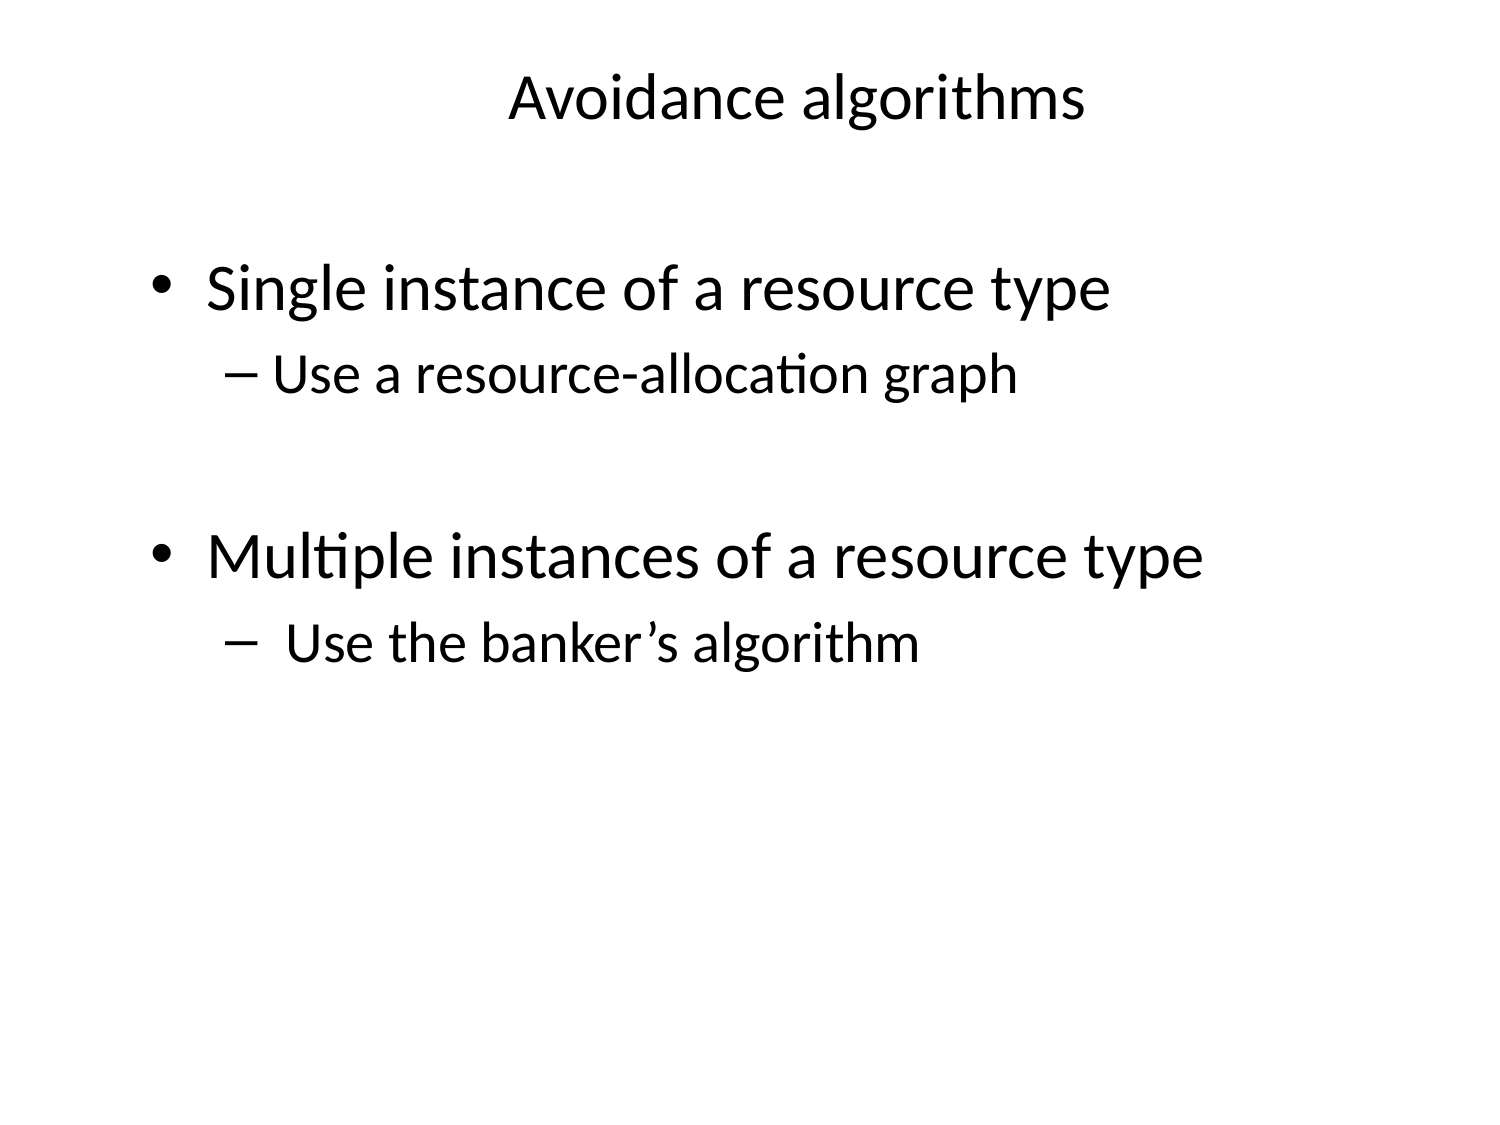

# Avoidance algorithms
Single instance of a resource type
Use a resource-allocation graph

Multiple instances of a resource type
 Use the banker’s algorithm